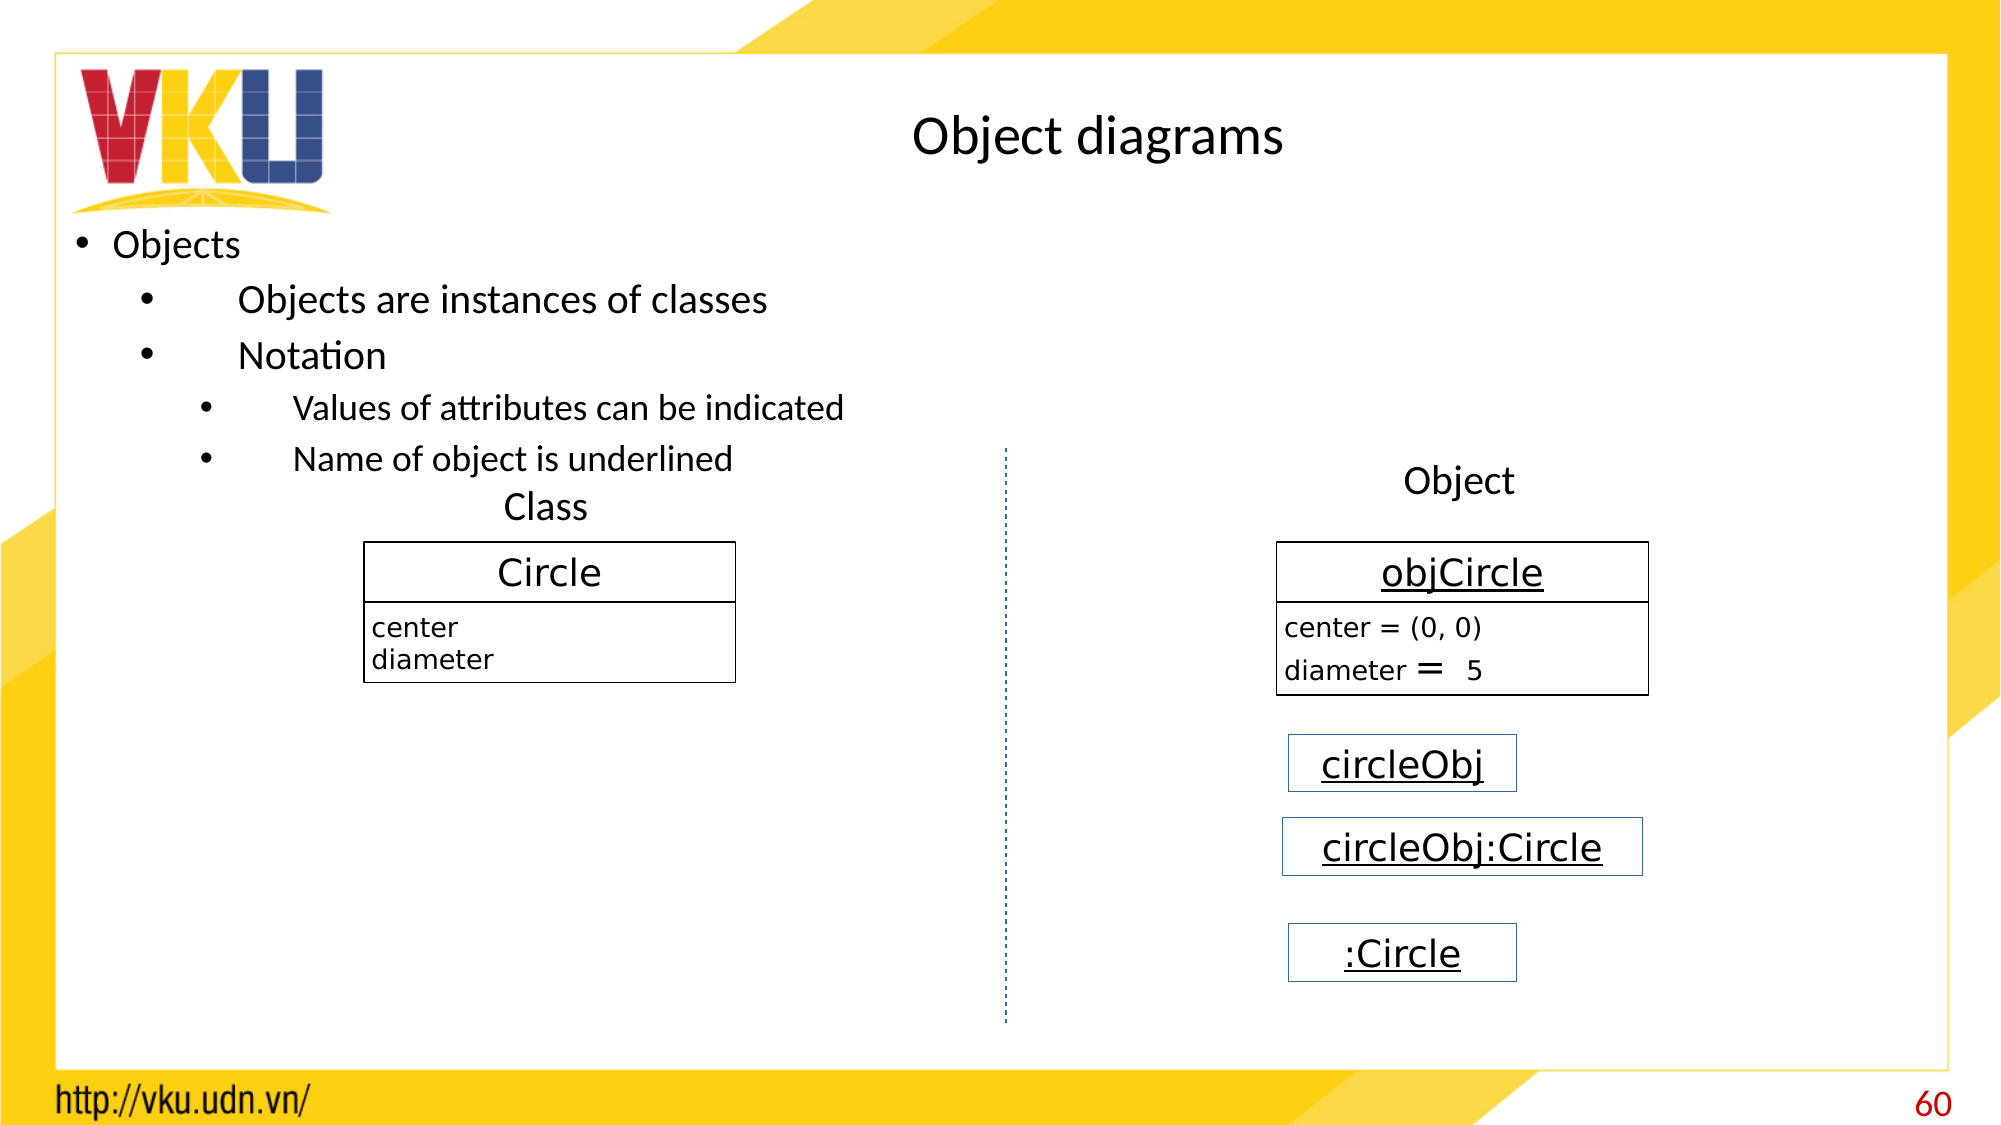

# Object diagrams
Objects
Objects are instances of classes
Notation
Values of attributes can be indicated
Name of object is underlined
Object

Class
Circle
center
diameter
objCircle
center = (0, 0)
diameter =  5
circleObj
circleObj:Circle
:Circle
60